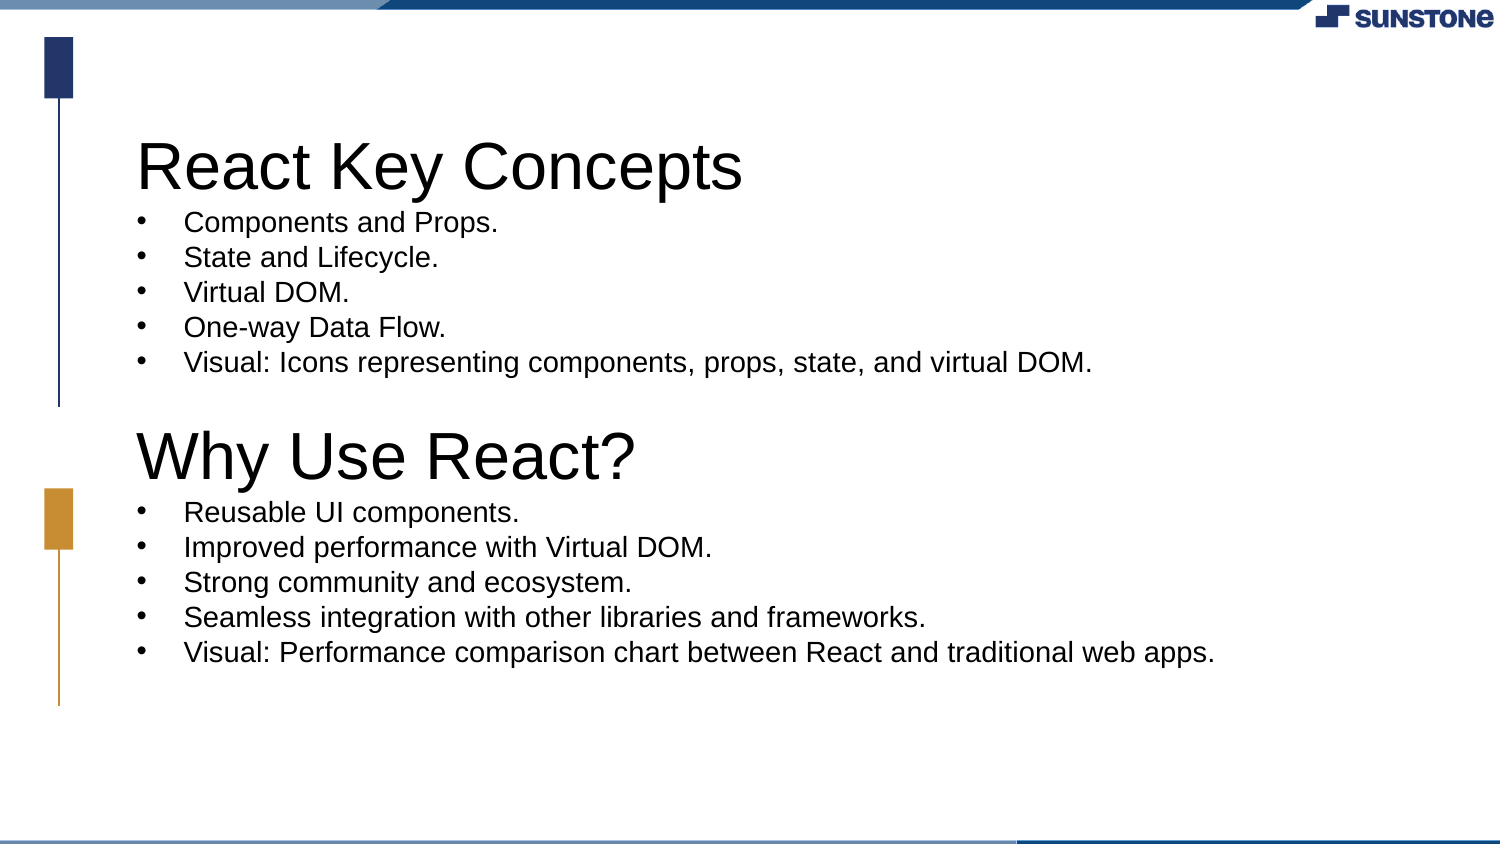

React Key Concepts
Components and Props.
State and Lifecycle.
Virtual DOM.
One-way Data Flow.
Visual: Icons representing components, props, state, and virtual DOM.

Why Use React?
Reusable UI components.
Improved performance with Virtual DOM.
Strong community and ecosystem.
Seamless integration with other libraries and frameworks.
Visual: Performance comparison chart between React and traditional web apps.